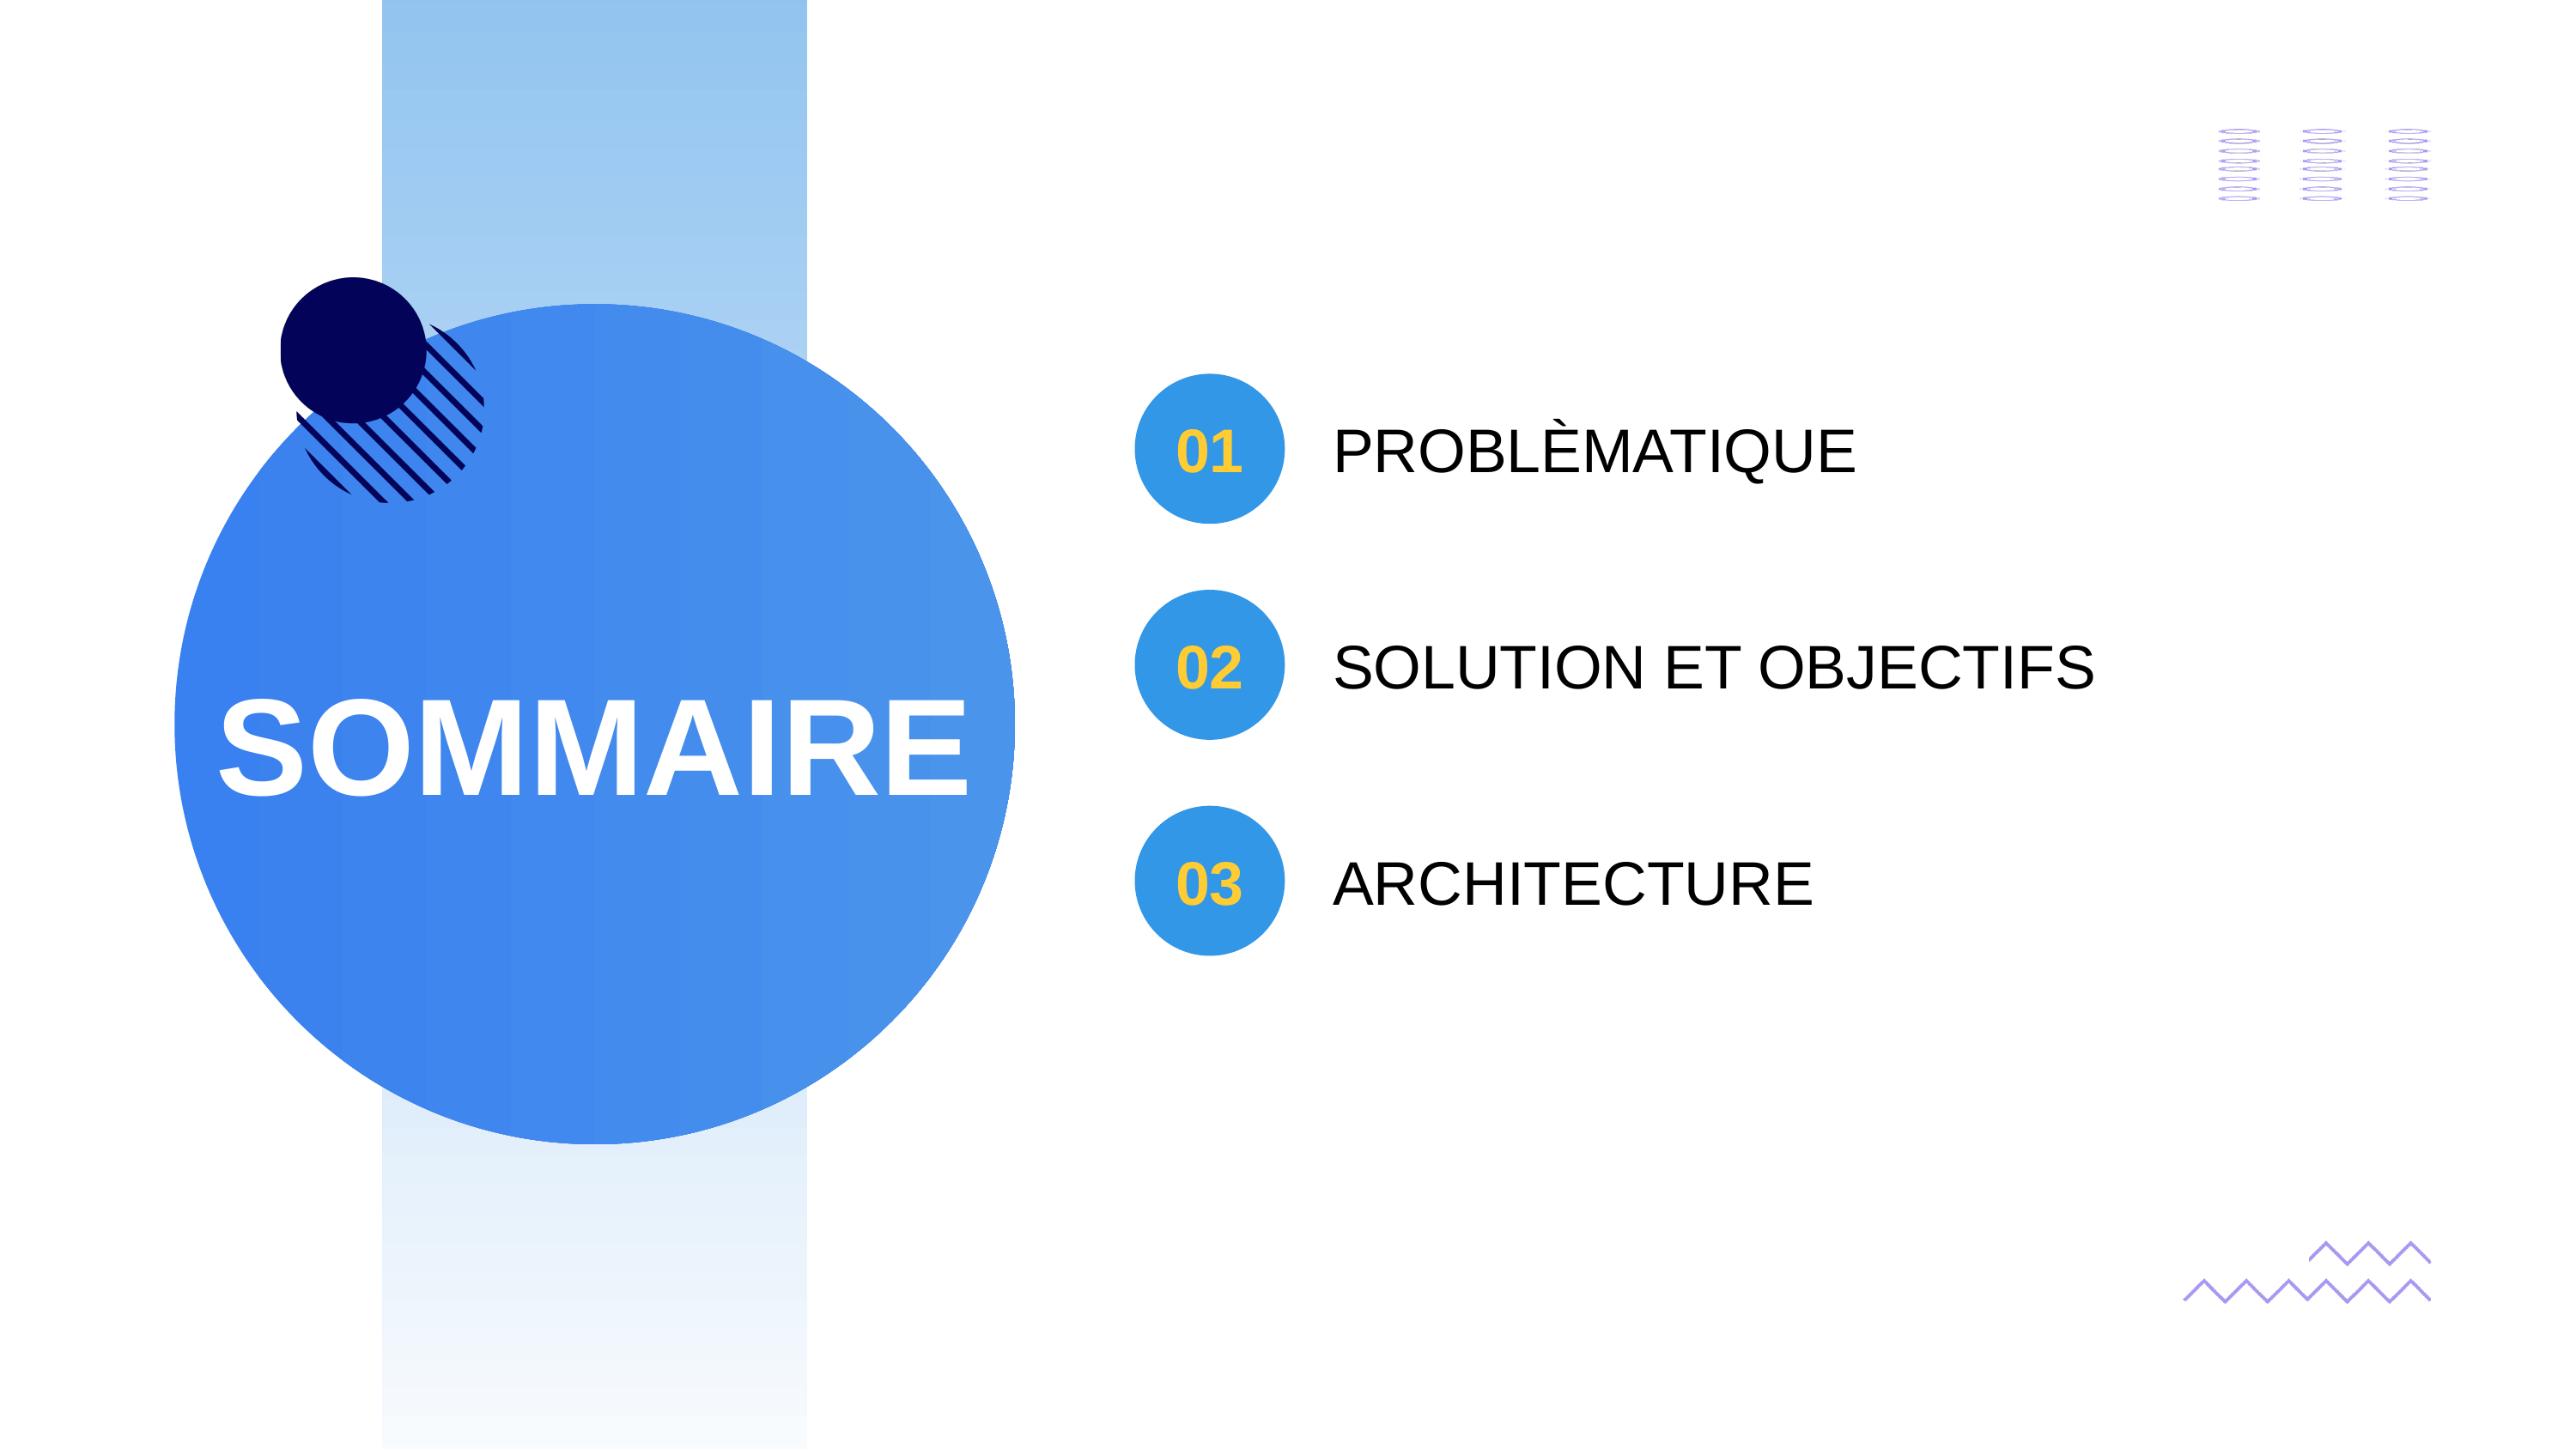

01
PROBLÈMATIQUE

02
SOLUTION ET OBJECTIFS
SOMMAIRE

03
ARCHITECTURE